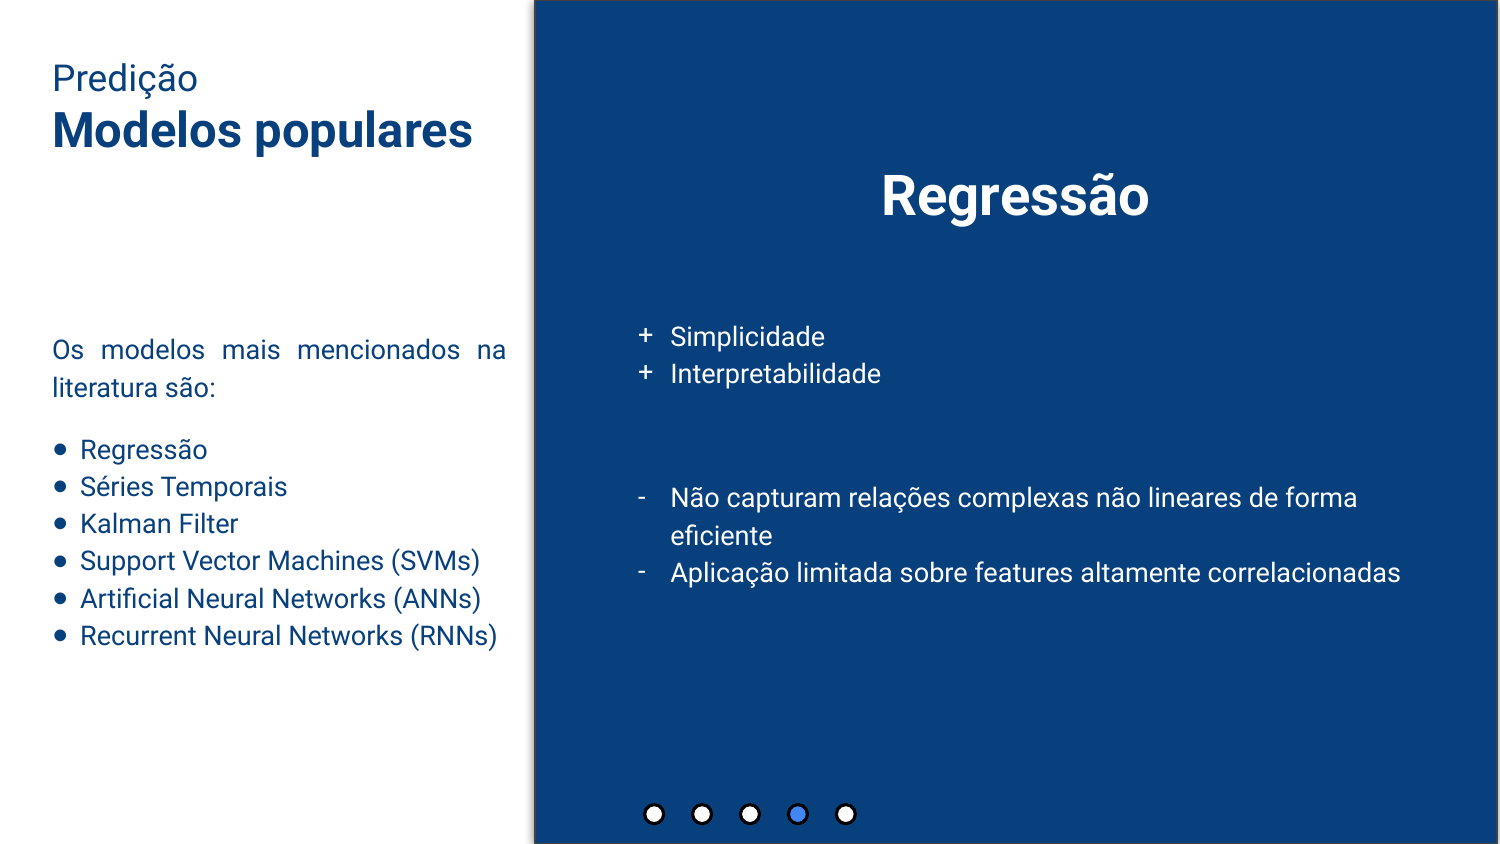

# Predição
Modelos populares
Regressão
Os modelos mais mencionados na literatura são:
Regressão
Séries Temporais
Kalman Filter
Support Vector Machines (SVMs)
Artificial Neural Networks (ANNs)
Recurrent Neural Networks (RNNs)

Simplicidade
Interpretabilidade

Não capturam relações complexas não lineares de forma eficiente
Aplicação limitada sobre features altamente correlacionadas